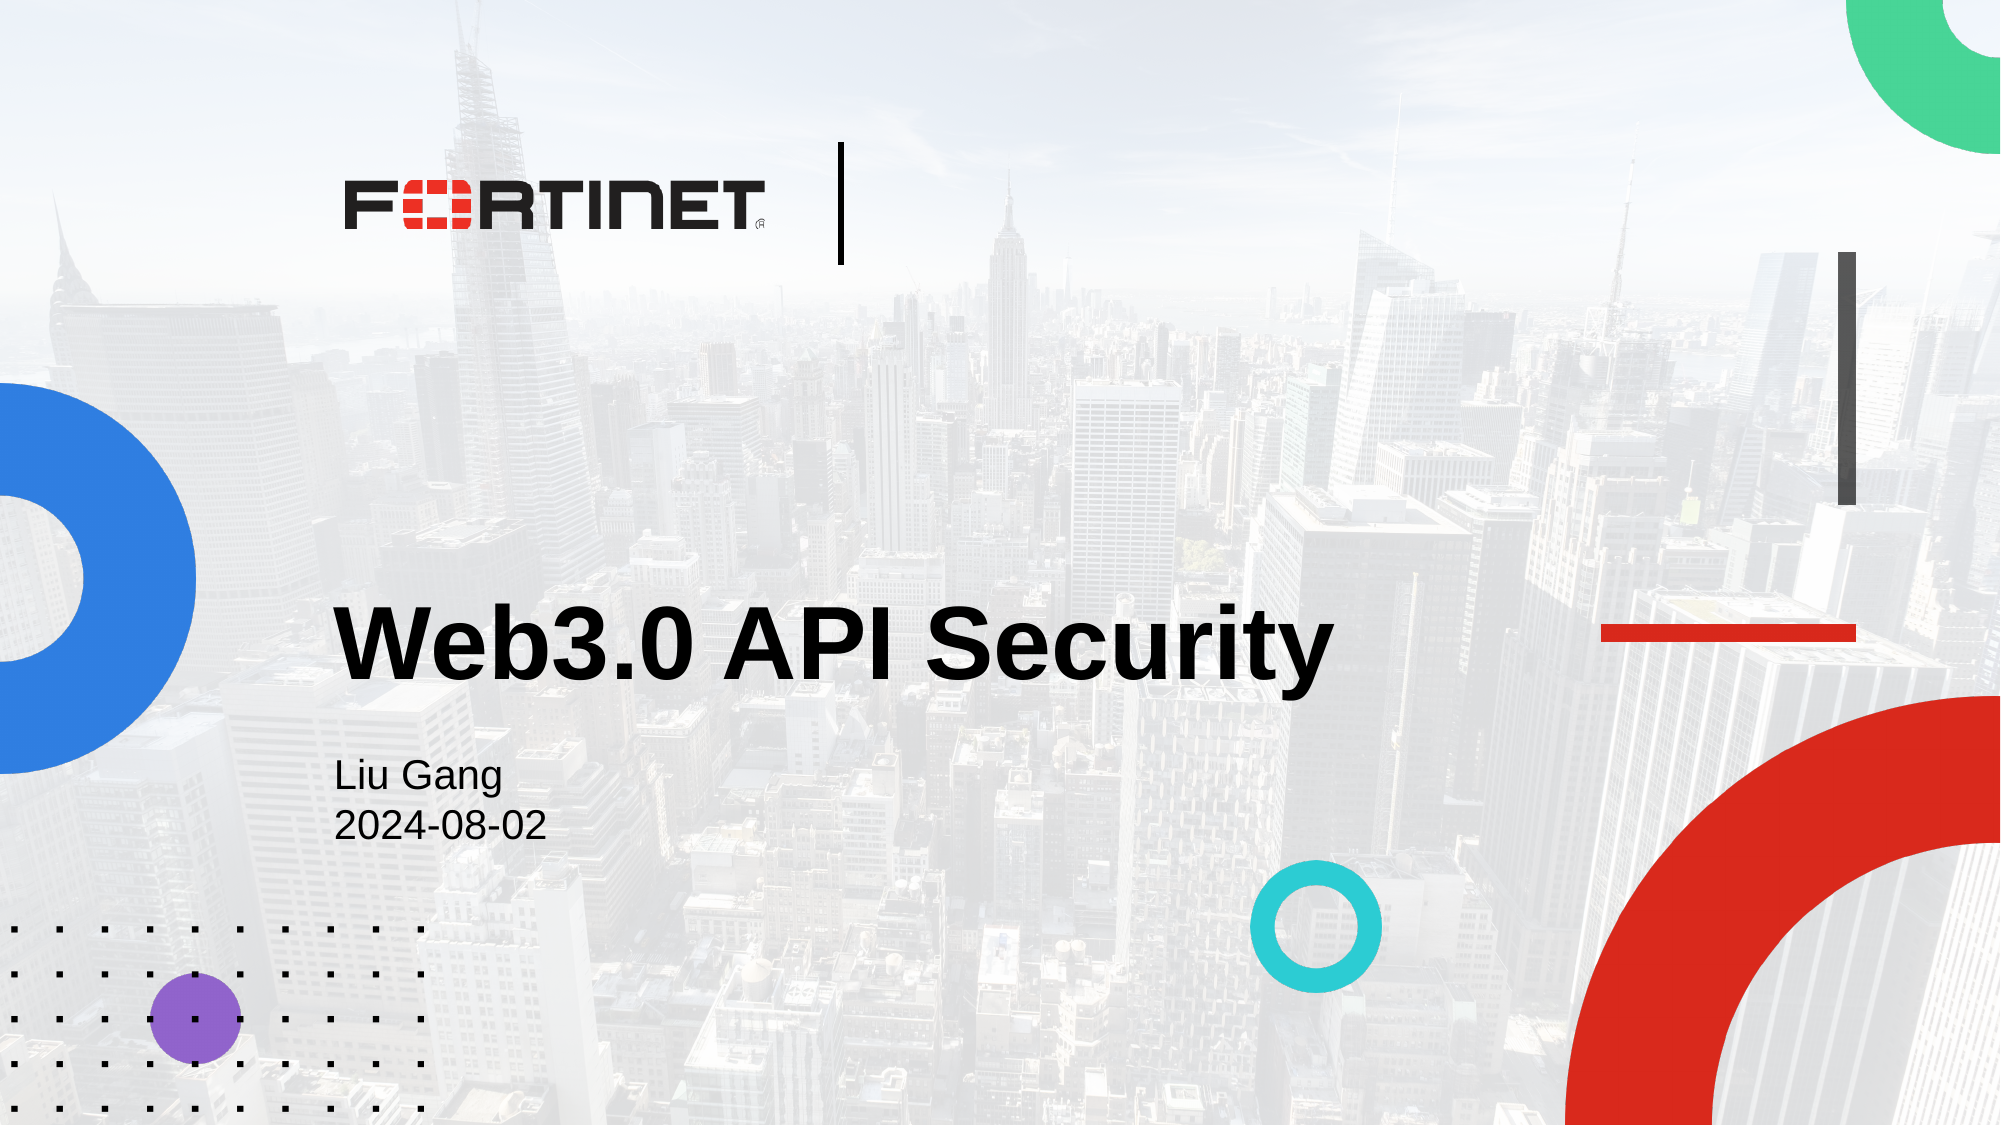

# Web3.0 API Security
Liu Gang
2024-08-02